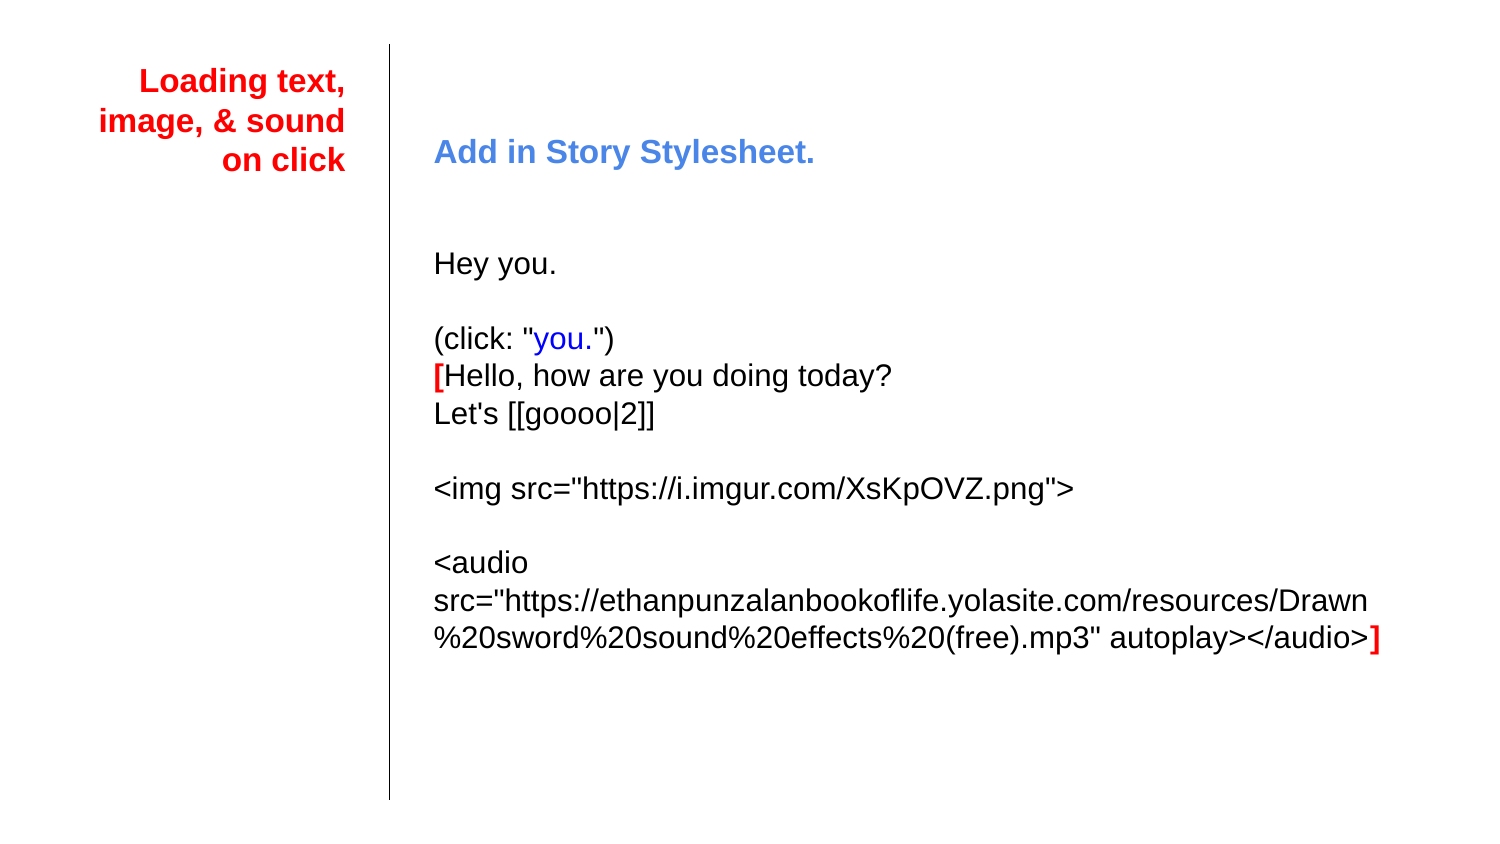

# Loading text, image, & sound on click
Add in Story Stylesheet.
Hey you.

(click: "you.")
[Hello, how are you doing today?
Let's [[goooo|2]]

<img src="https://i.imgur.com/XsKpOVZ.png">

<audio src="https://ethanpunzalanbookoflife.yolasite.com/resources/Drawn%20sword%20sound%20effects%20(free).mp3" autoplay></audio>]